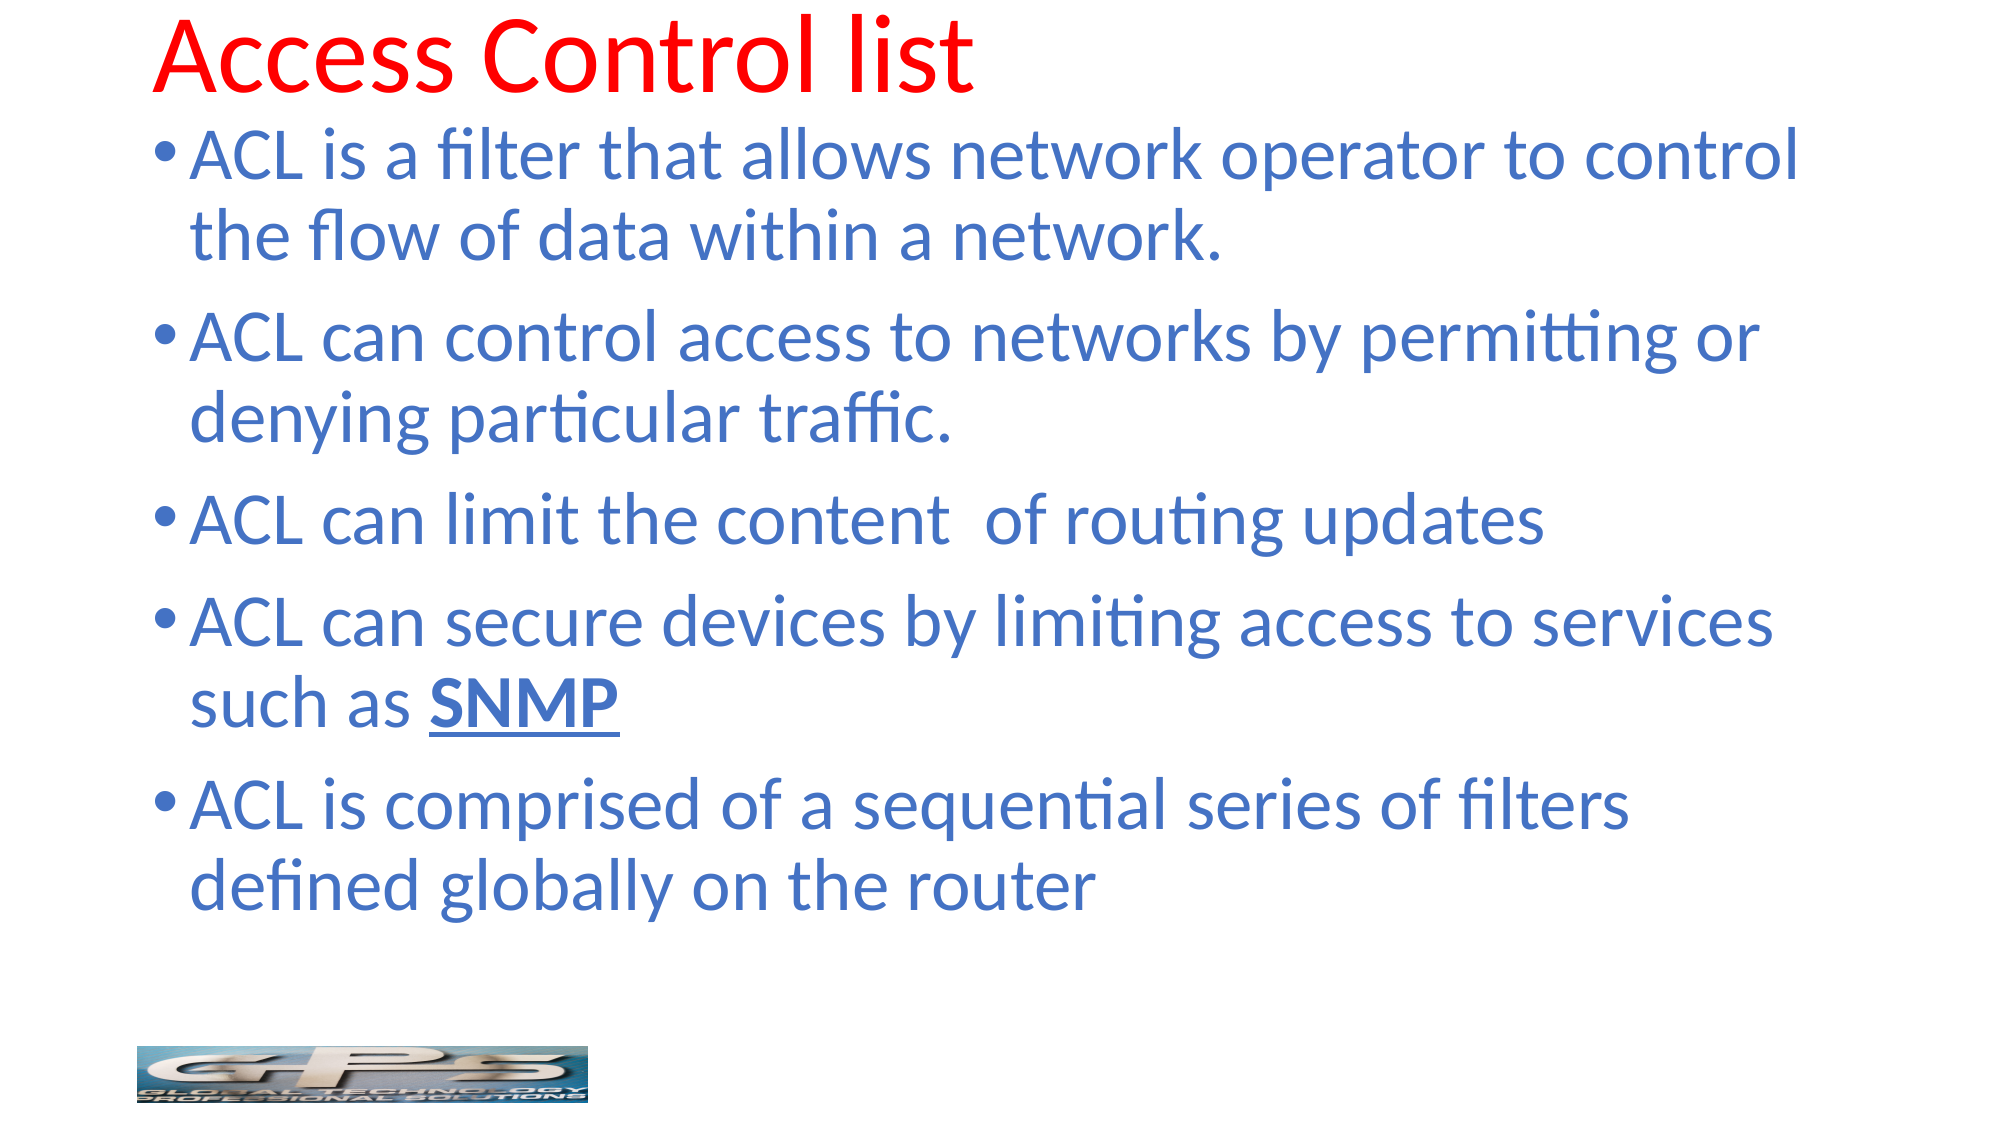

# Access Control list
ACL is a filter that allows network operator to control the flow of data within a network.
ACL can control access to networks by permitting or denying particular traffic.
ACL can limit the content  of routing updates
ACL can secure devices by limiting access to services such as SNMP
ACL is comprised of a sequential series of filters defined globally on the router